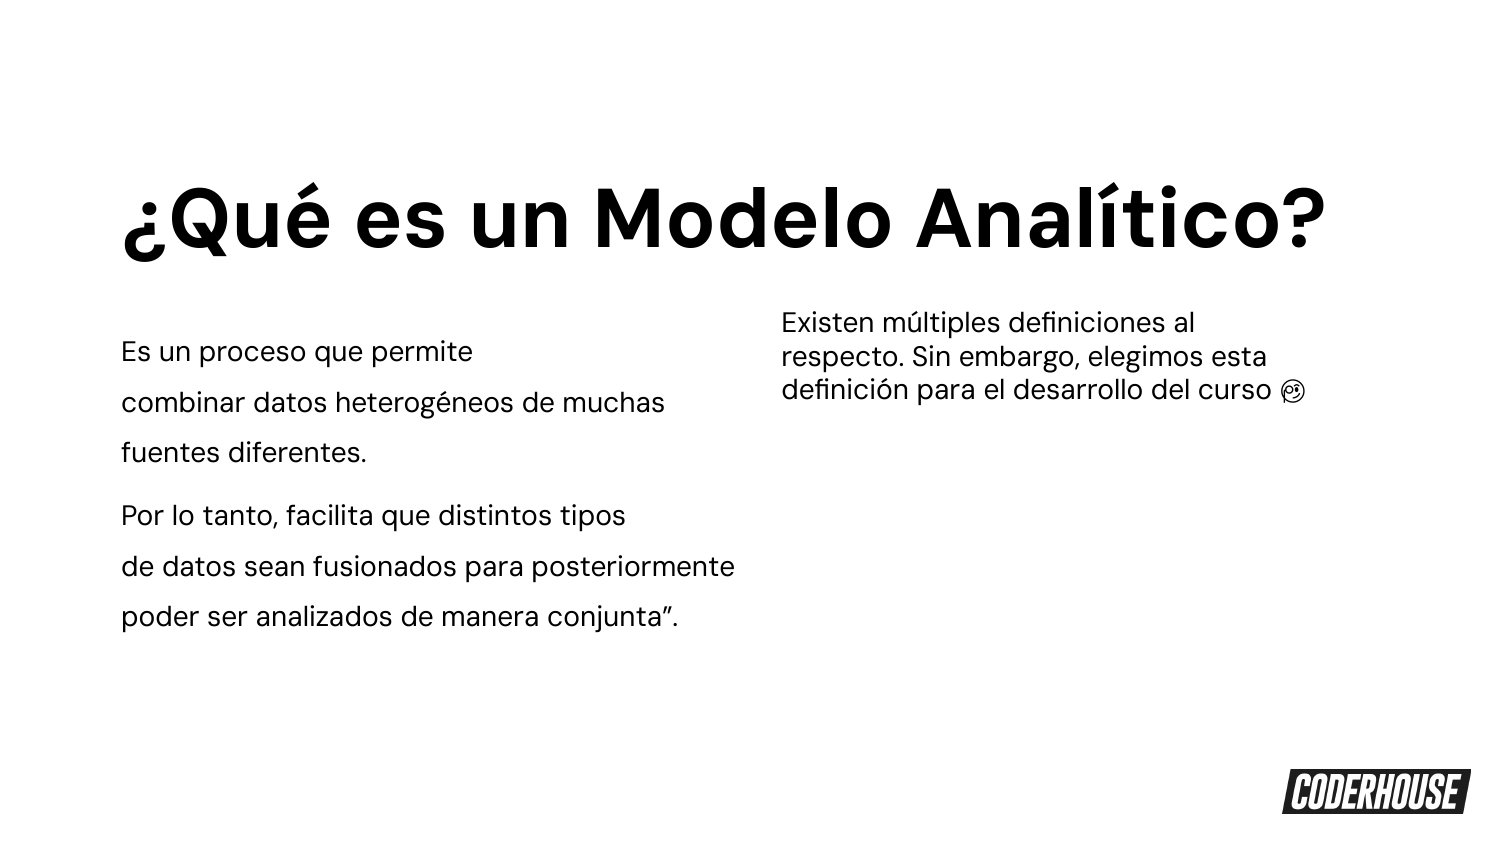

¿Qué es un Modelo Analítico?

Existen múltiples definiciones al respecto. Sin embargo, elegimos esta definición para el desarrollo del curso 🧐
Es un proceso que permite combinar datos heterogéneos de muchas fuentes diferentes.
Por lo tanto, facilita que distintos tipos de datos sean fusionados para posteriormente poder ser analizados de manera conjunta”.